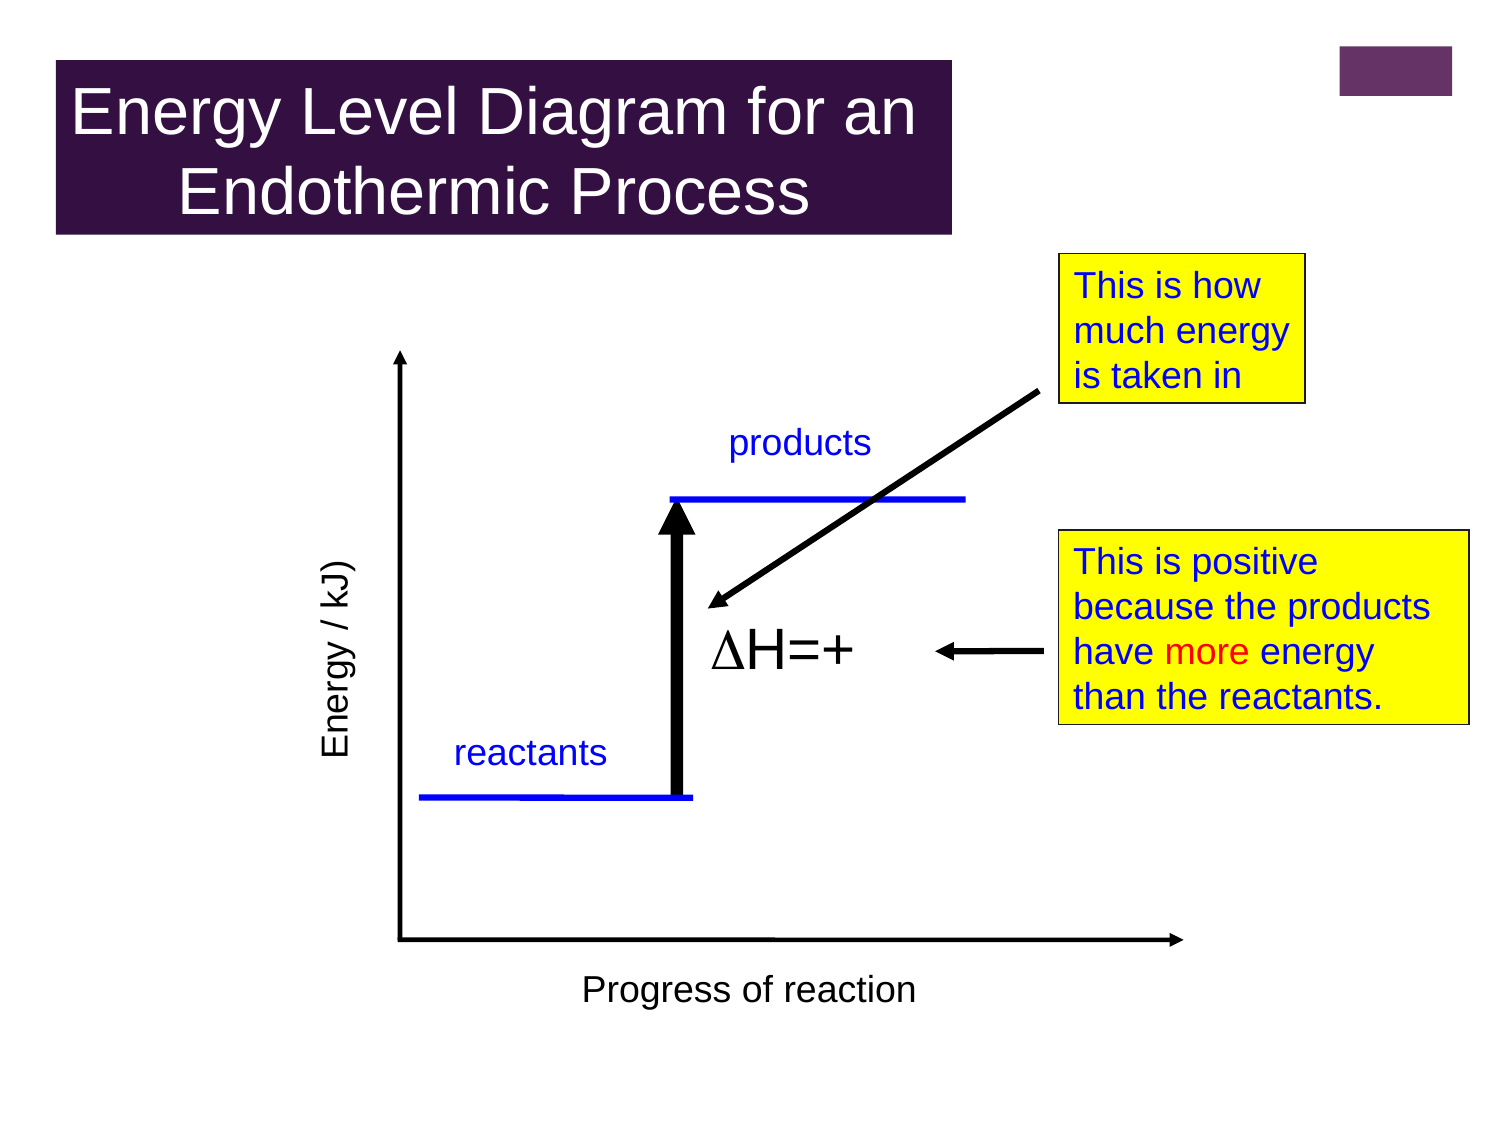

Energy Level Diagram for an
Endothermic Process
This is how
much energy
is taken in

ΔH=+
Energy / kJ)
reactants

Progress of reaction
products

This is positive
because the products have more energy than the reactants.